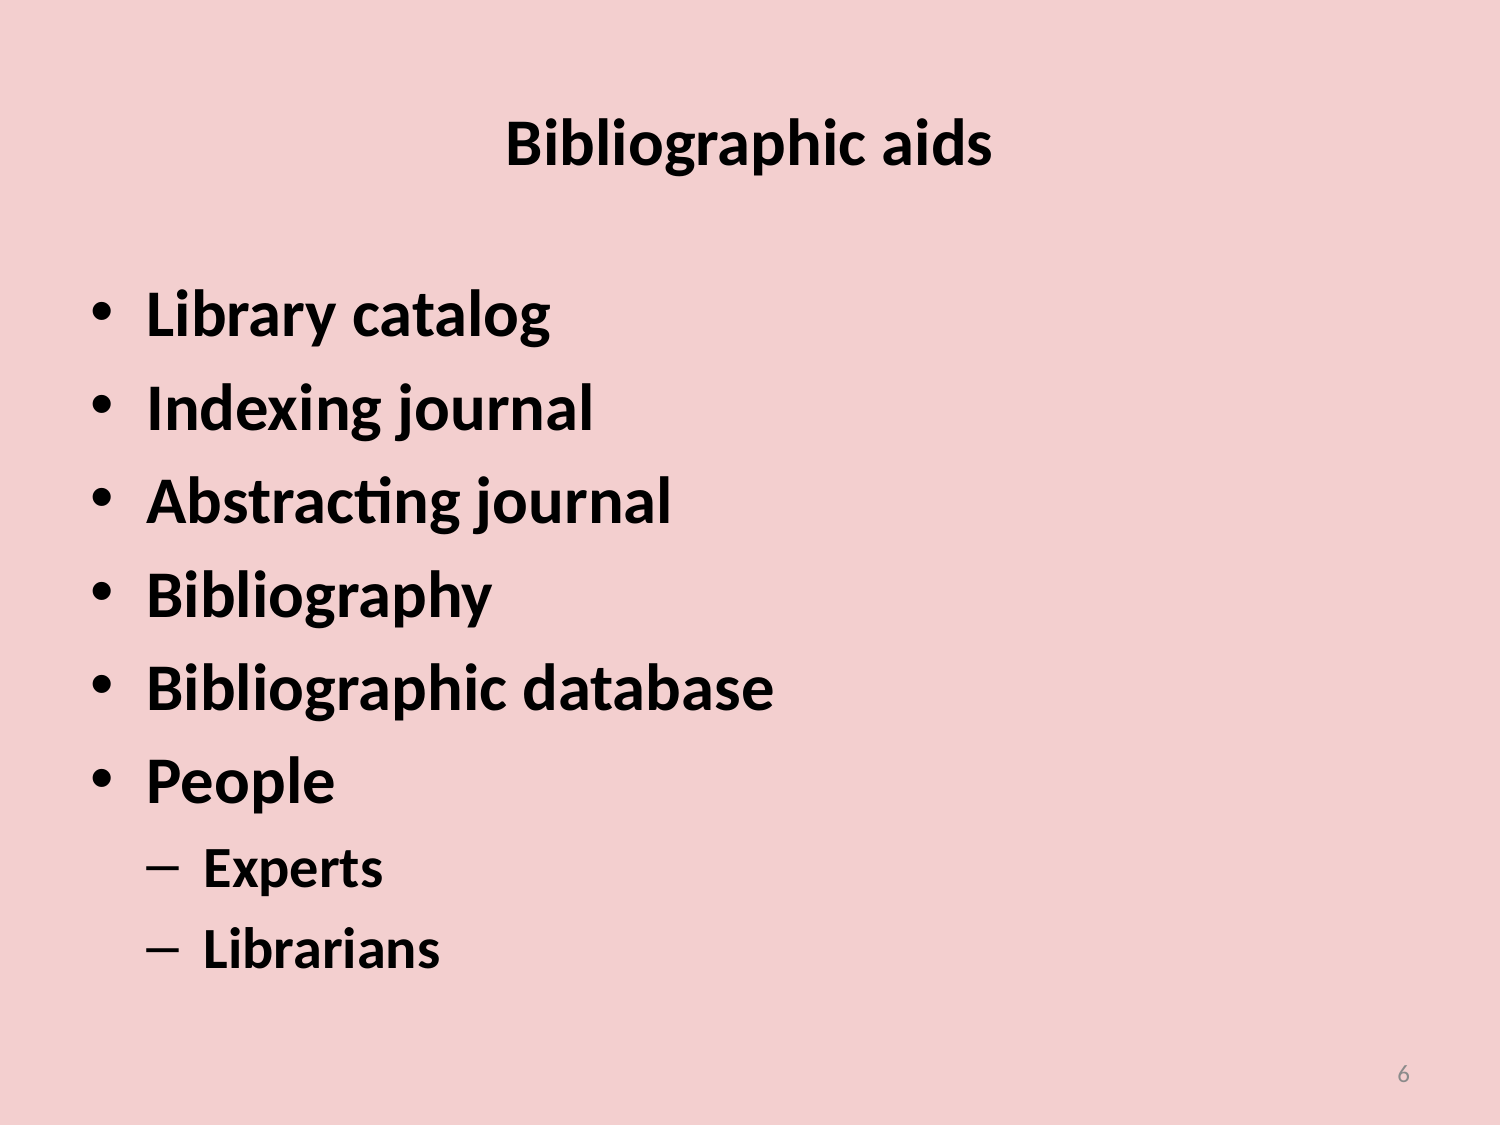

# Bibliographic aids
Library catalog
Indexing journal
Abstracting journal
Bibliography
Bibliographic database
People
Experts
Librarians
6